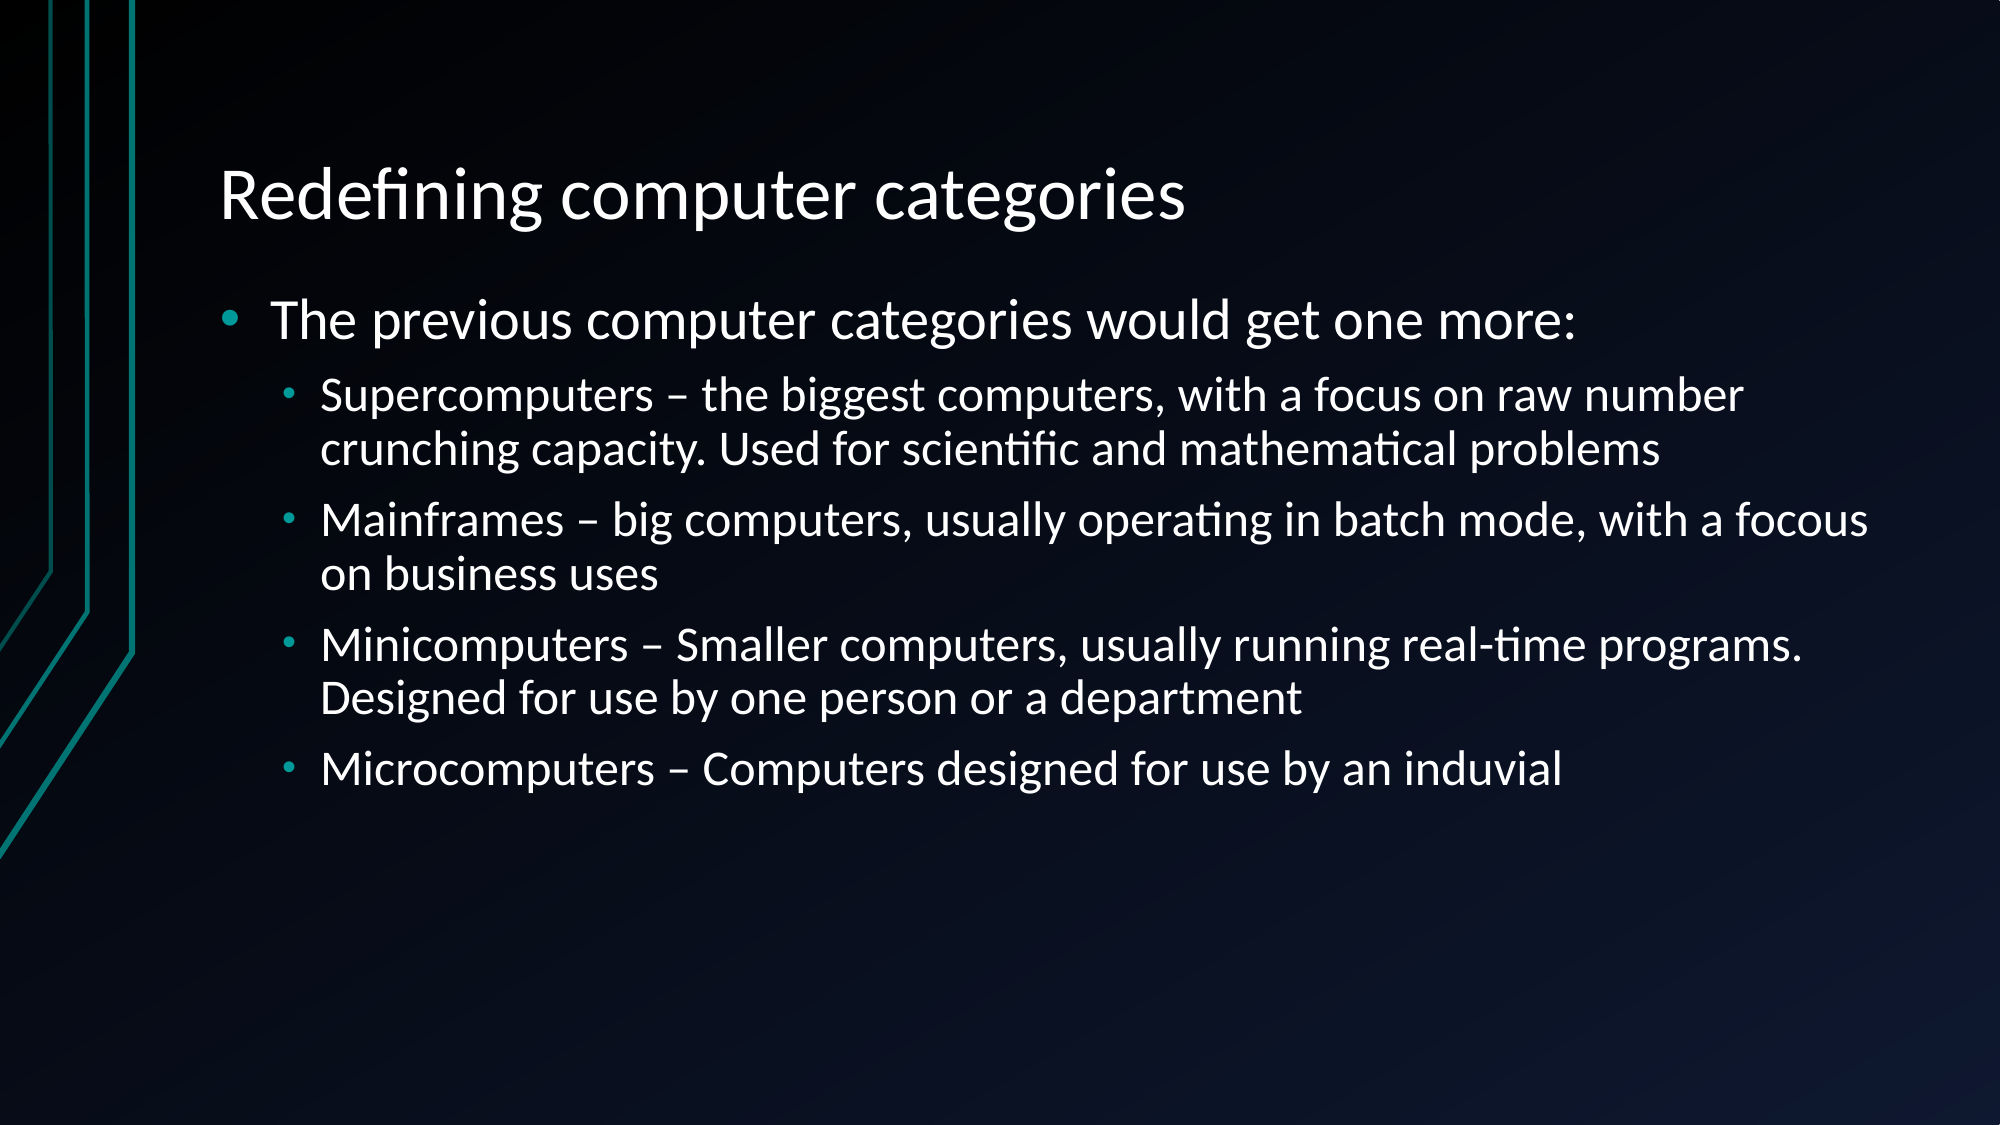

# Redefining computer categories
The previous computer categories would get one more:
Supercomputers – the biggest computers, with a focus on raw number crunching capacity. Used for scientific and mathematical problems
Mainframes – big computers, usually operating in batch mode, with a focous on business uses
Minicomputers – Smaller computers, usually running real-time programs. Designed for use by one person or a department
Microcomputers – Computers designed for use by an induvial